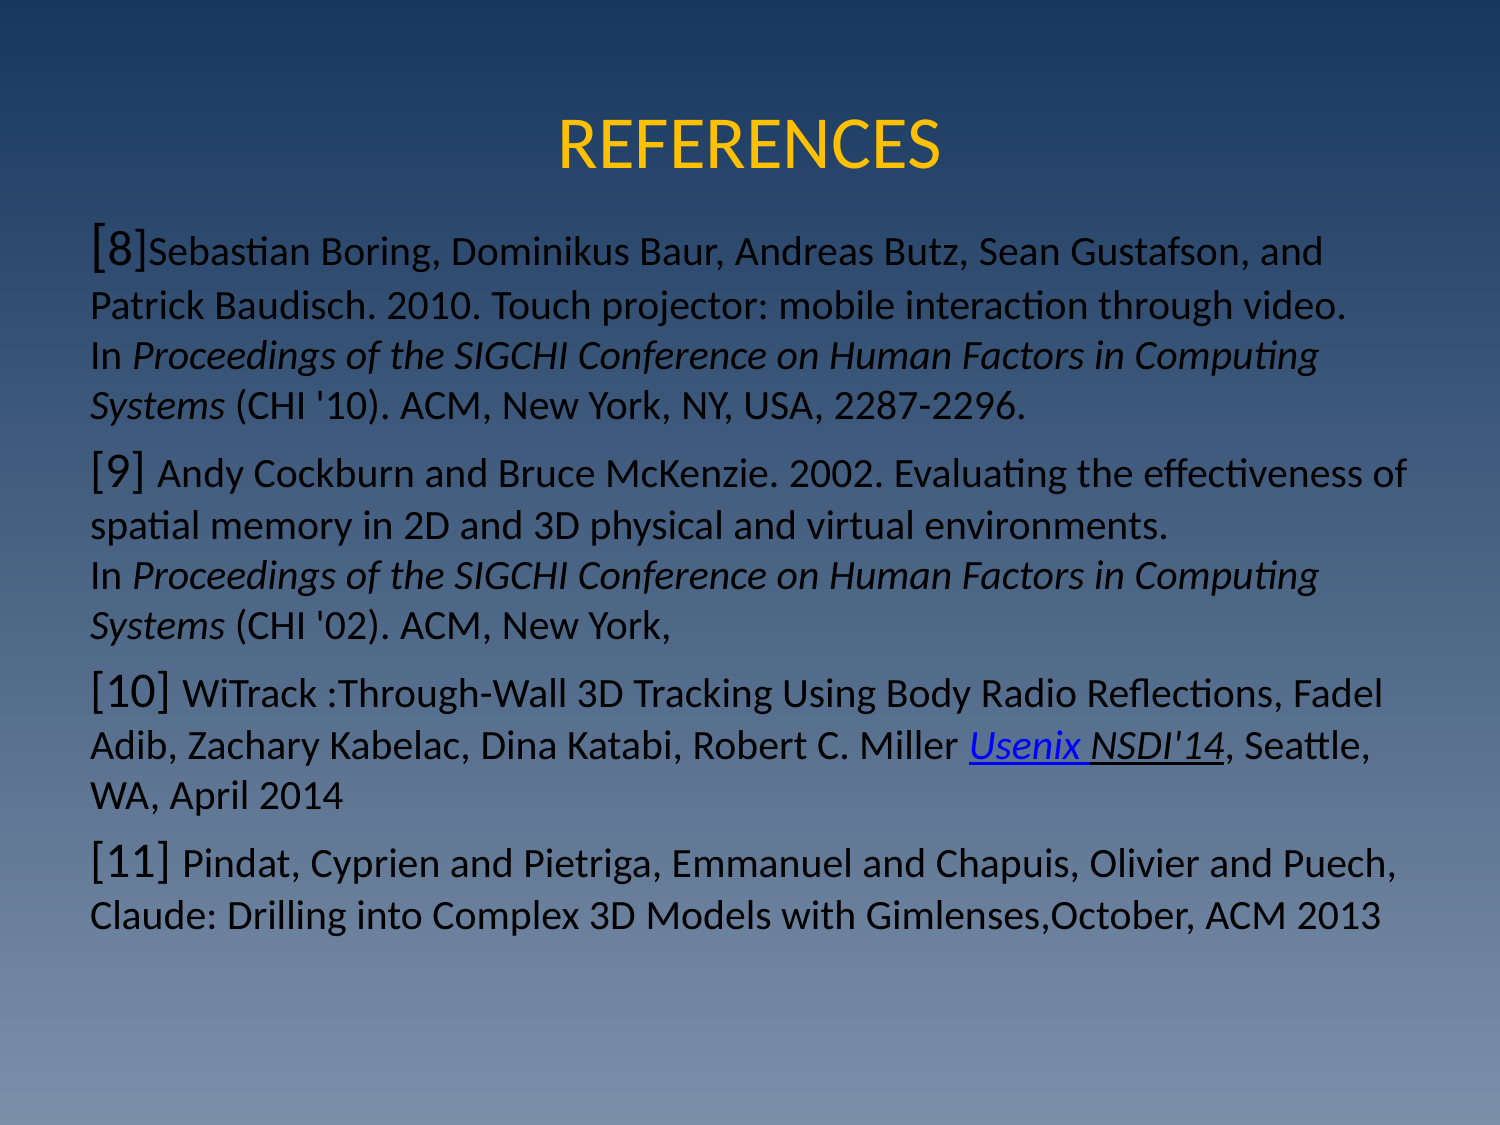

# REFERENCES
[8]Sebastian Boring, Dominikus Baur, Andreas Butz, Sean Gustafson, and Patrick Baudisch. 2010. Touch projector: mobile interaction through video. In Proceedings of the SIGCHI Conference on Human Factors in Computing Systems (CHI '10). ACM, New York, NY, USA, 2287-2296.
[9] Andy Cockburn and Bruce McKenzie. 2002. Evaluating the effectiveness of spatial memory in 2D and 3D physical and virtual environments. In Proceedings of the SIGCHI Conference on Human Factors in Computing Systems (CHI '02). ACM, New York,
[10] WiTrack :Through-Wall 3D Tracking Using Body Radio Reflections, Fadel Adib, Zachary Kabelac, Dina Katabi, Robert C. Miller Usenix NSDI'14, Seattle, WA, April 2014
[11] Pindat, Cyprien and Pietriga, Emmanuel and Chapuis, Olivier and Puech, Claude: Drilling into Complex 3D Models with Gimlenses,October, ACM 2013